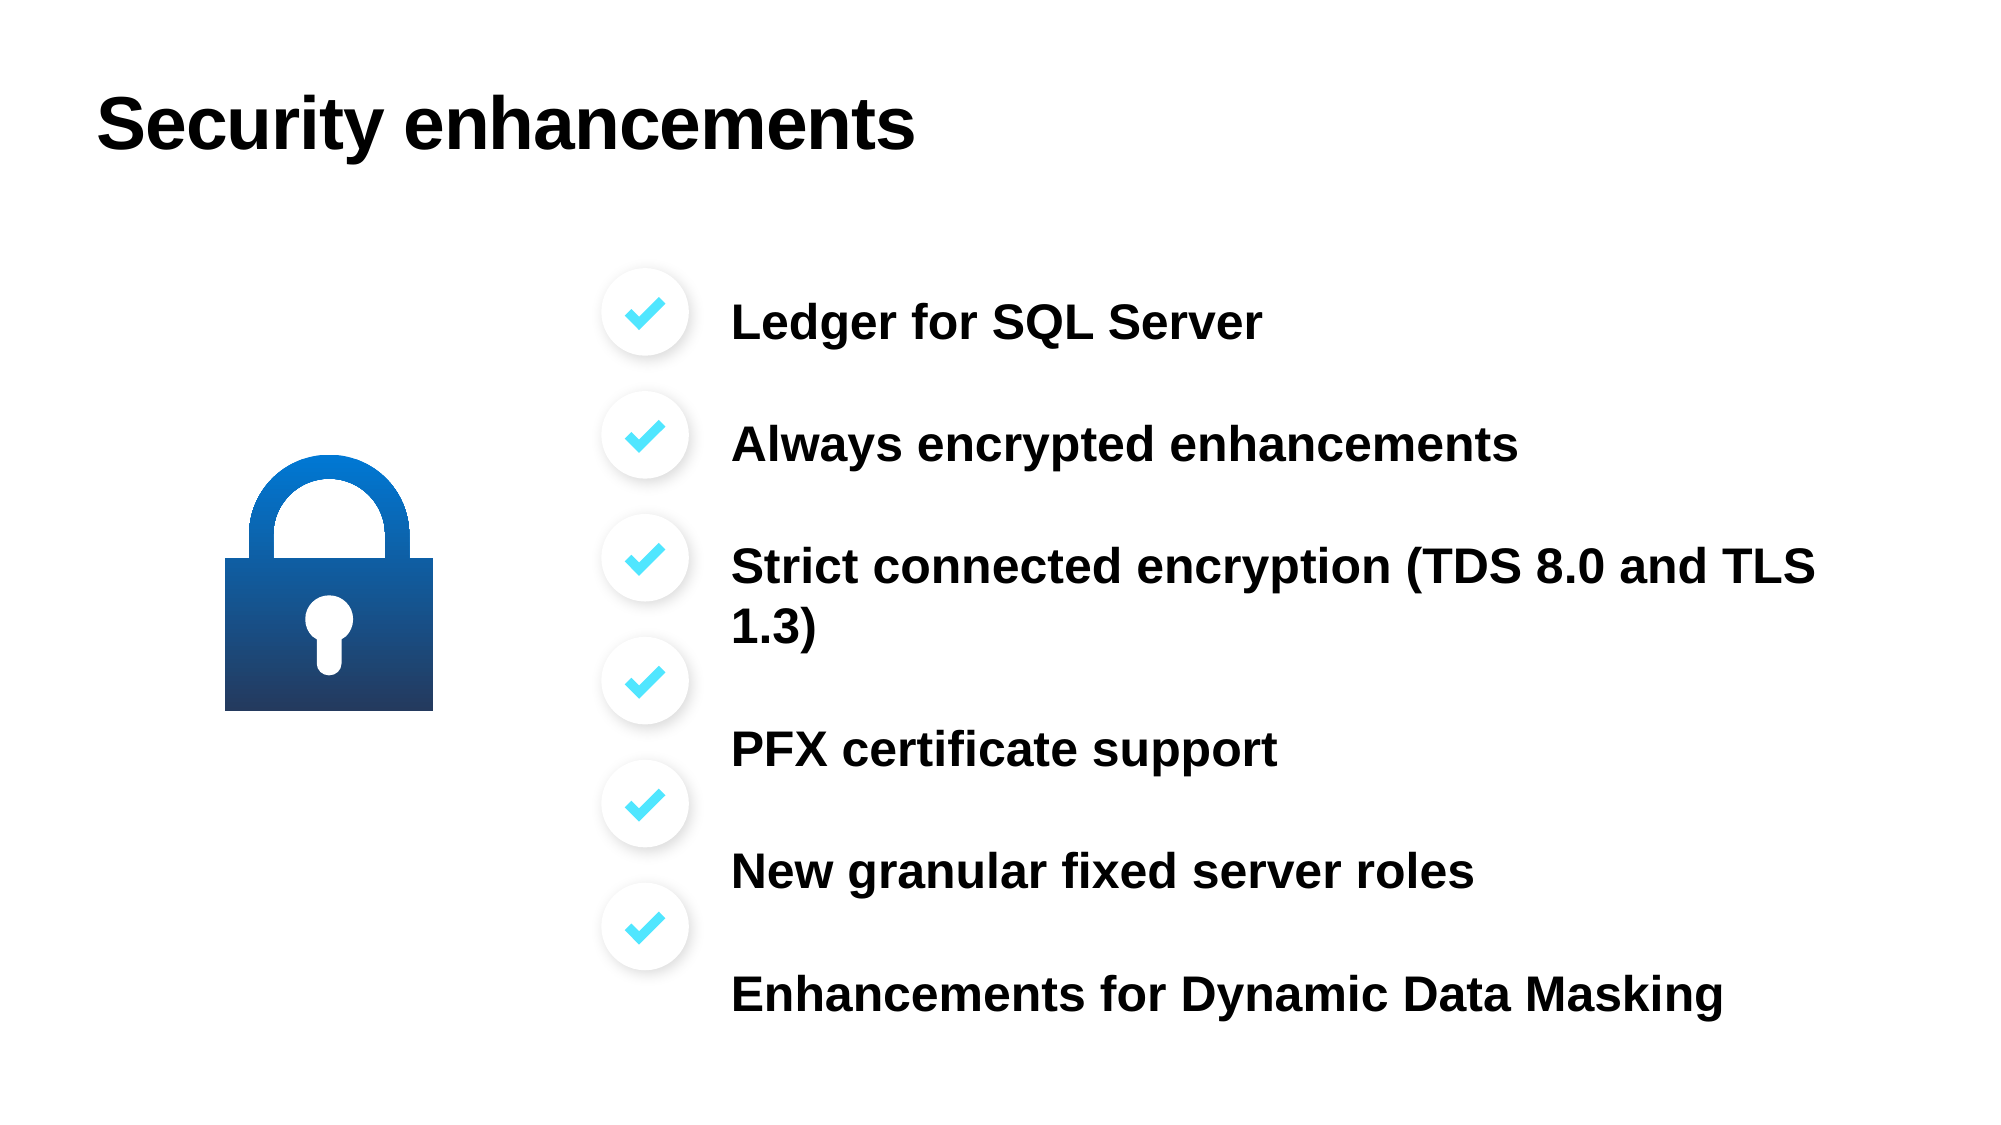

# Security enhancements

Ledger for SQL Server
Always encrypted enhancements
Strict connected encryption (TDS 8.0 and TLS 1.3)
PFX certificate support
New granular fixed server roles
Enhancements for Dynamic Data Masking